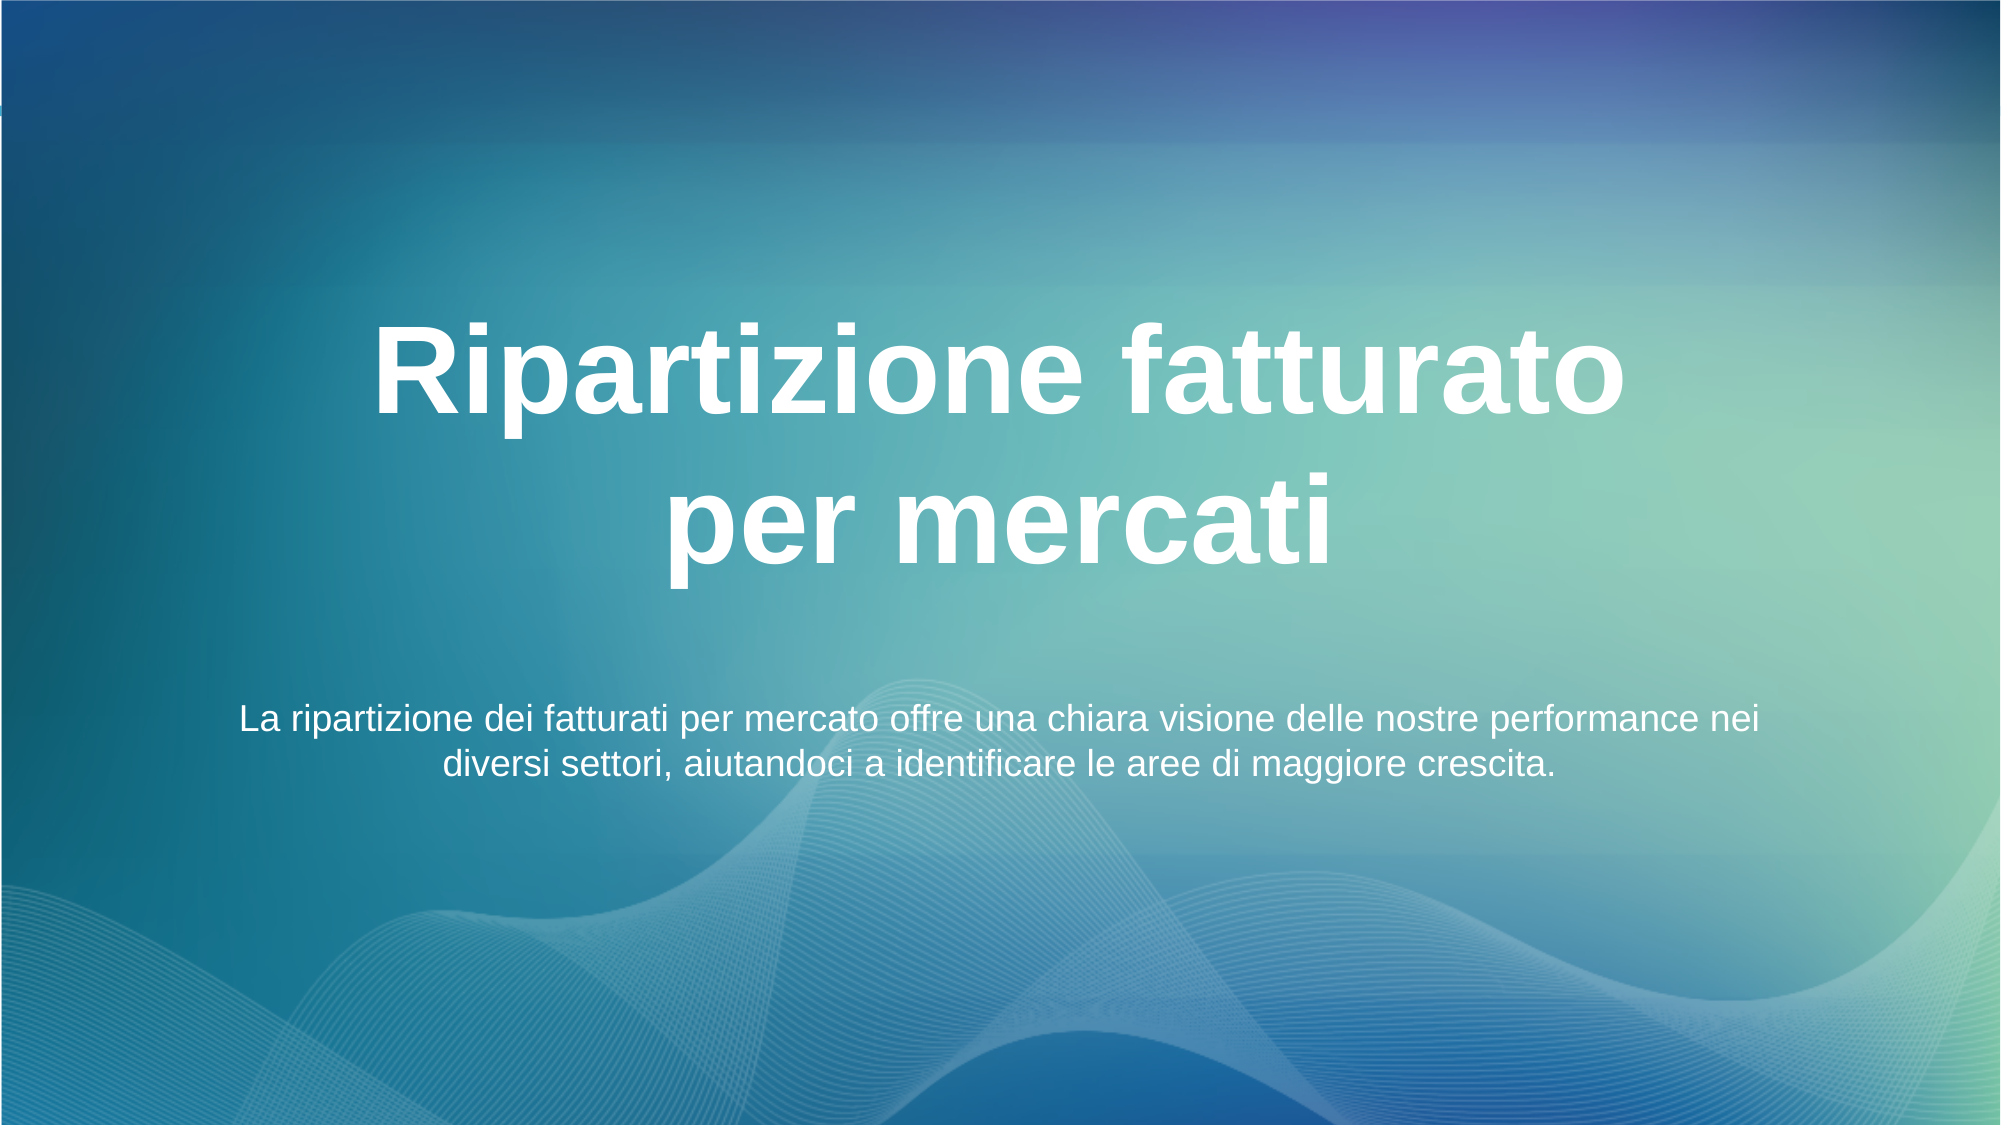

Ripartizione fatturato
per mercati
La ripartizione dei fatturati per mercato offre una chiara visione delle nostre performance nei diversi settori, aiutandoci a identificare le aree di maggiore crescita.​